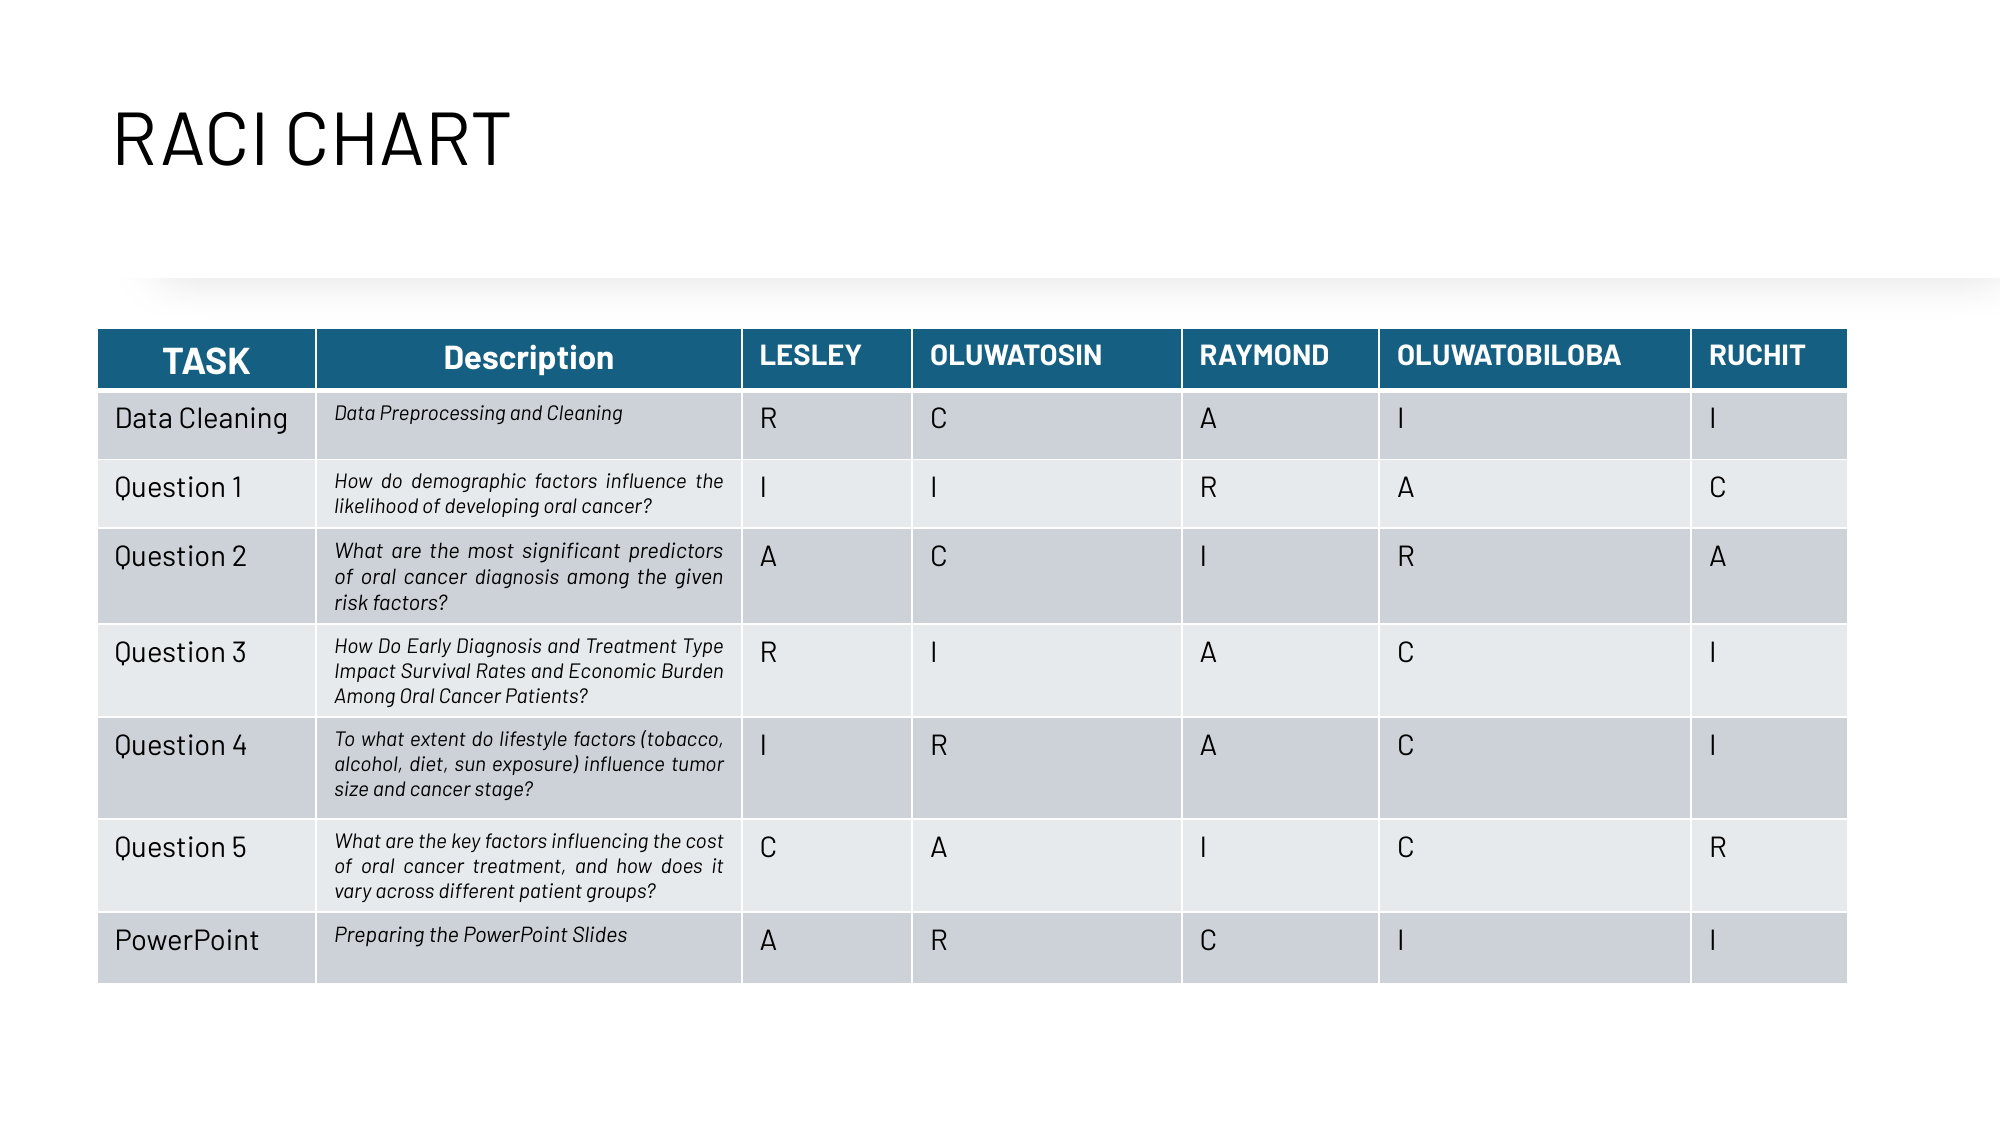

RACI CHART
| TASK | Description | LESLEY | OLUWATOSIN | RAYMOND | OLUWATOBILOBA | RUCHIT |
| --- | --- | --- | --- | --- | --- | --- |
| Data Cleaning | Data Preprocessing and Cleaning | R | C | A | I | I |
| Question 1 | How do demographic factors influence the likelihood of developing oral cancer? | I | I | R | A | C |
| Question 2 | What are the most significant predictors of oral cancer diagnosis among the given risk factors? | A | C | I | R | A |
| Question 3 | How Do Early Diagnosis and Treatment Type Impact Survival Rates and Economic Burden Among Oral Cancer Patients? | R | I | A | C | I |
| Question 4 | To what extent do lifestyle factors (tobacco, alcohol, diet, sun exposure) influence tumor size and cancer stage? | I | R | A | C | I |
| Question 5 | What are the key factors influencing the cost of oral cancer treatment, and how does it vary across different patient groups? | C | A | I | C | R |
| PowerPoint | Preparing the PowerPoint Slides | A | R | C | I | I |